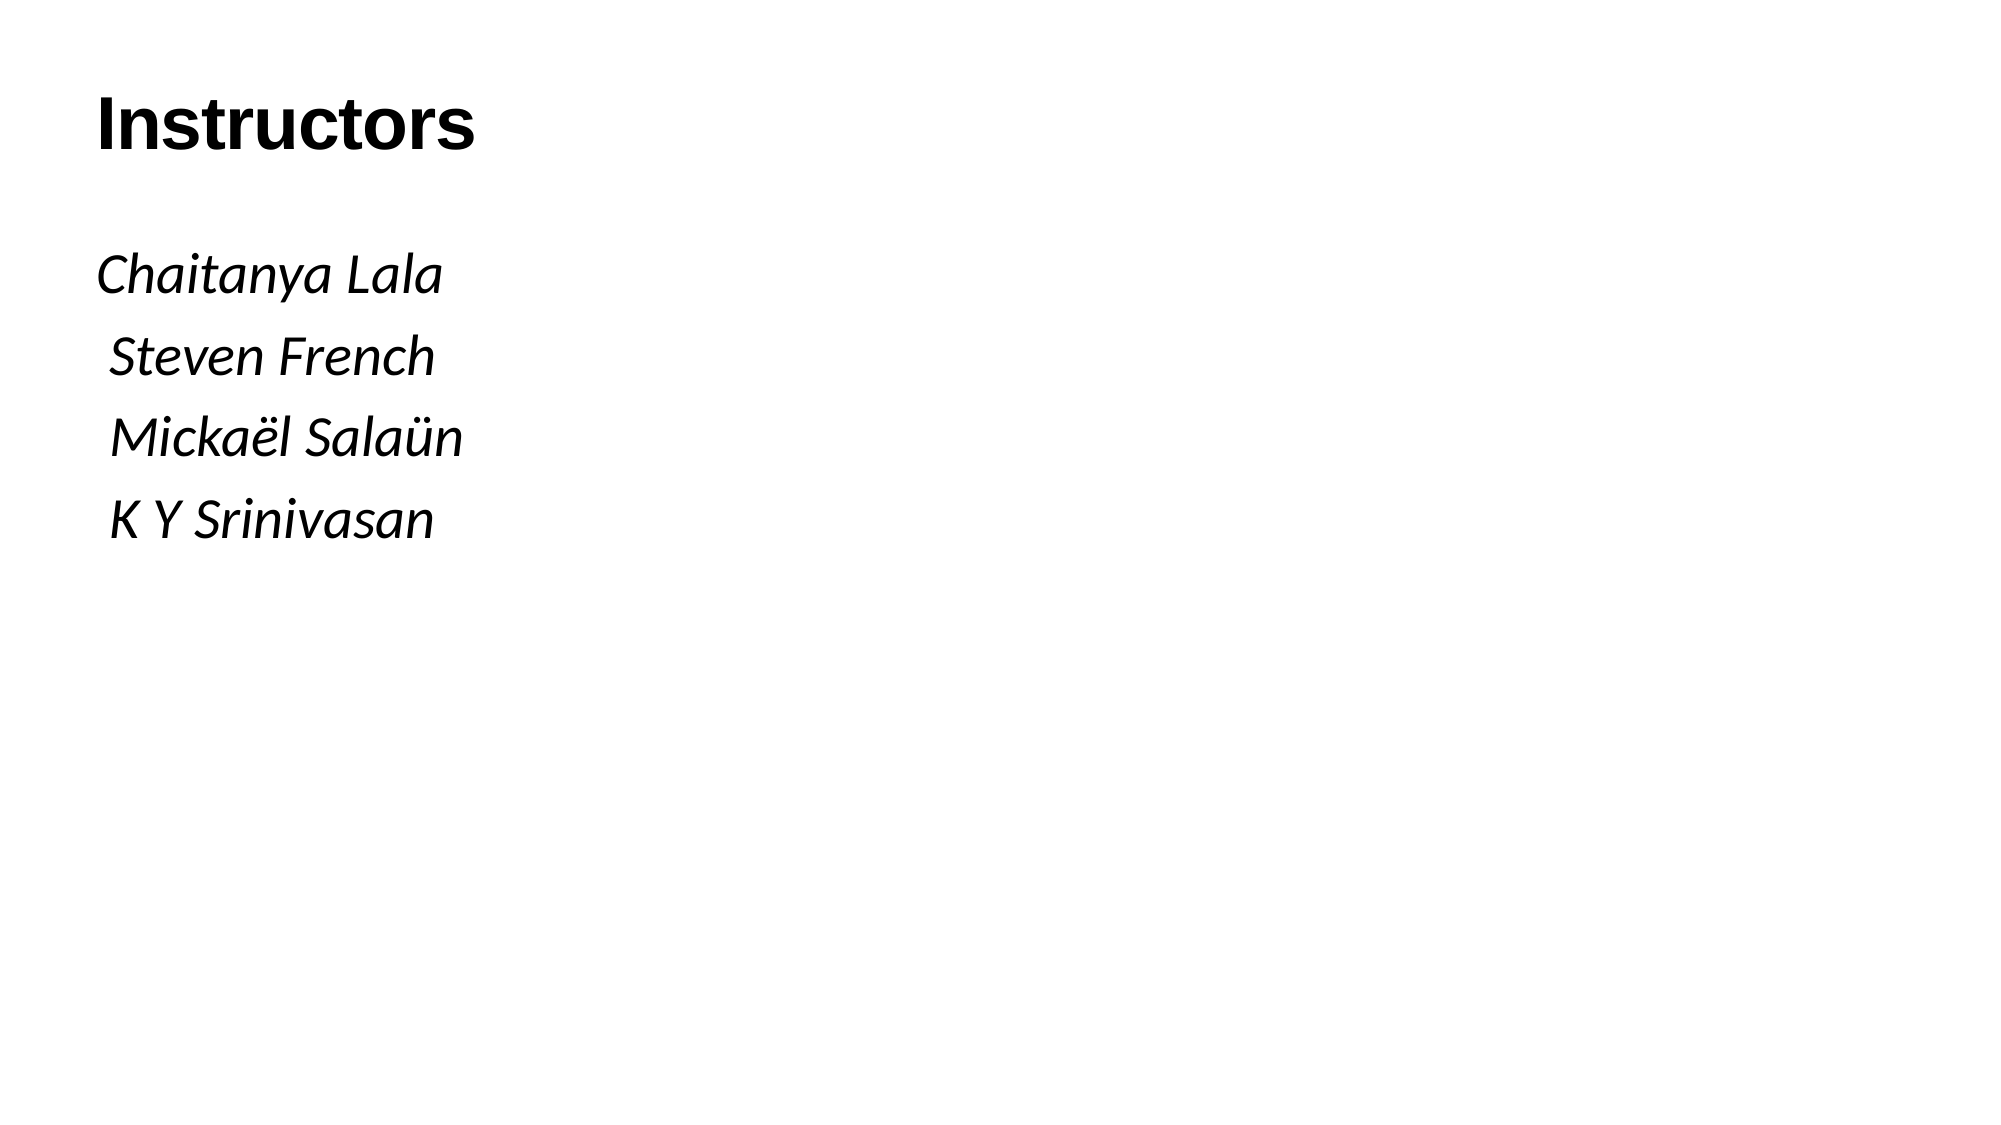

# Instructors
Chaitanya Lala
 Steven French
 Mickaël Salaün
 K Y Srinivasan